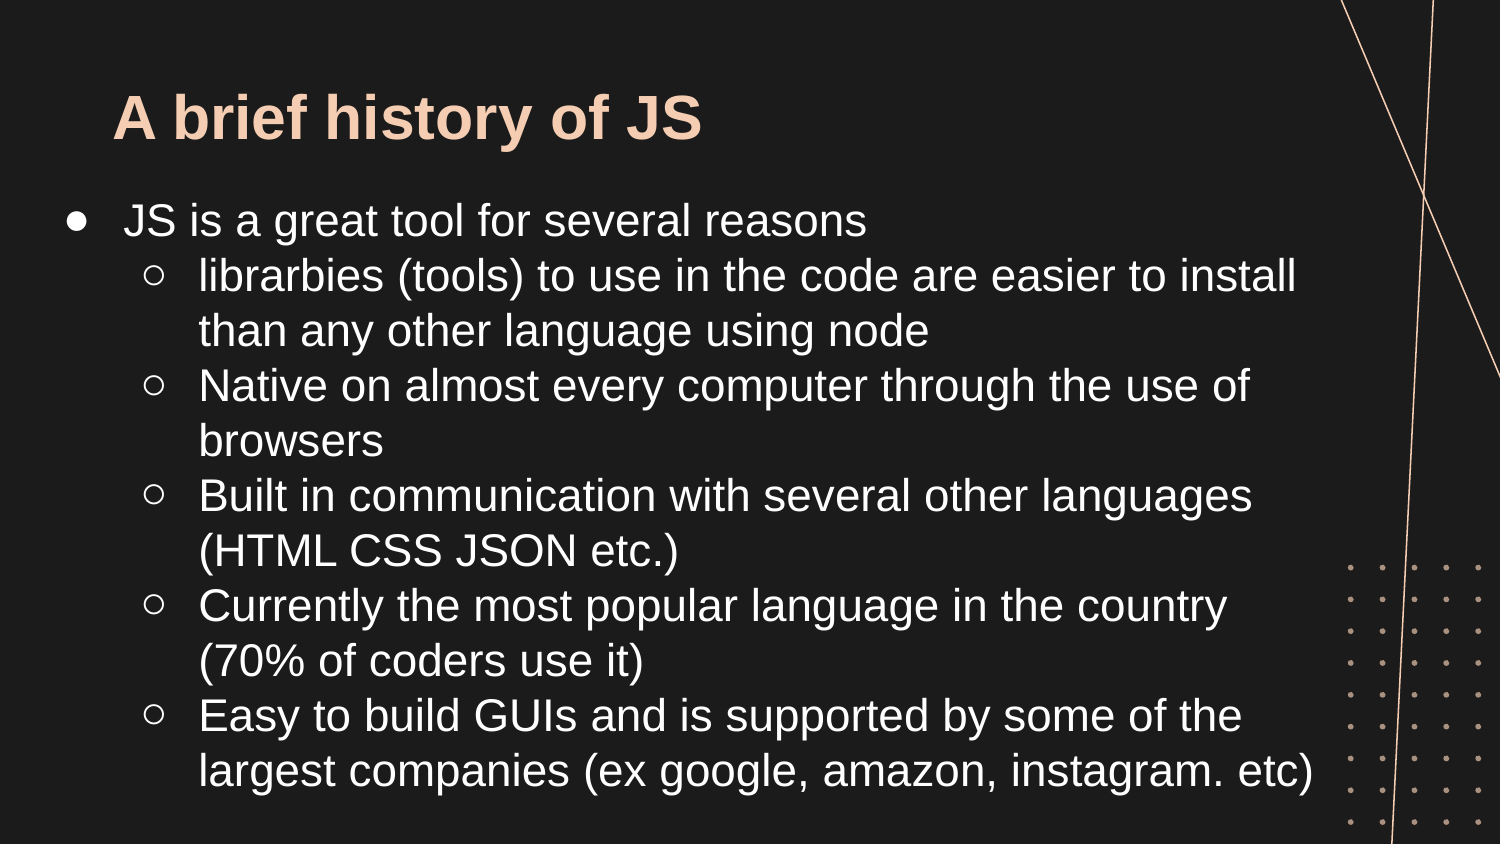

# A brief history of JS
JS is a great tool for several reasons
librarbies (tools) to use in the code are easier to install than any other language using node
Native on almost every computer through the use of browsers
Built in communication with several other languages (HTML CSS JSON etc.)
Currently the most popular language in the country (70% of coders use it)
Easy to build GUIs and is supported by some of the largest companies (ex google, amazon, instagram. etc)